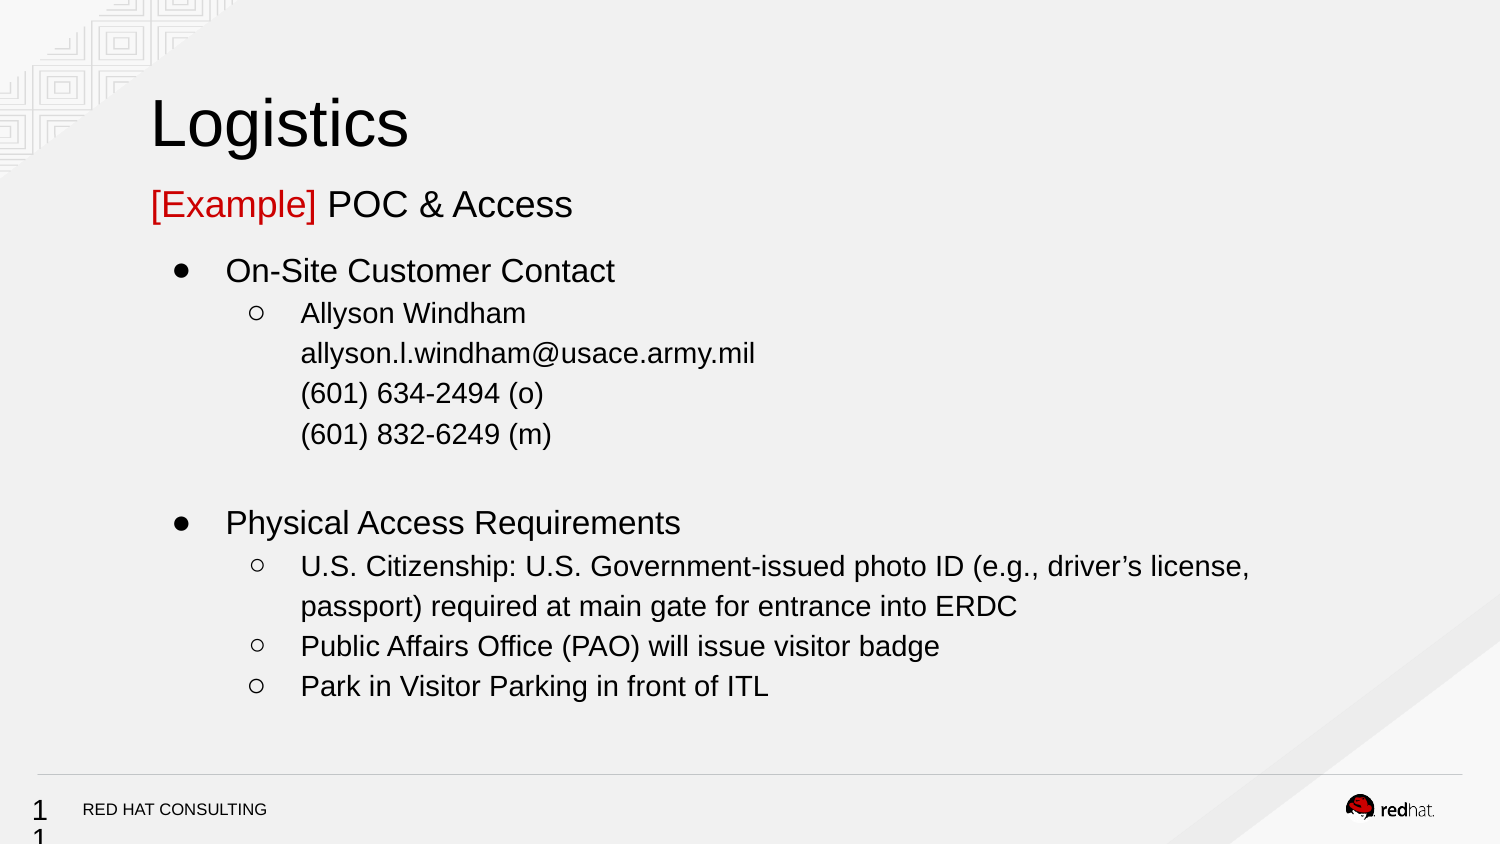

# Logistics
[Example] POC & Access
On-Site Customer Contact
Allyson Windham
allyson.l.windham@usace.army.mil
(601) 634-2494 (o)
(601) 832-6249 (m)
Physical Access Requirements
U.S. Citizenship: U.S. Government-issued photo ID (e.g., driver’s license, passport) required at main gate for entrance into ERDC
Public Affairs Office (PAO) will issue visitor badge
Park in Visitor Parking in front of ITL
11